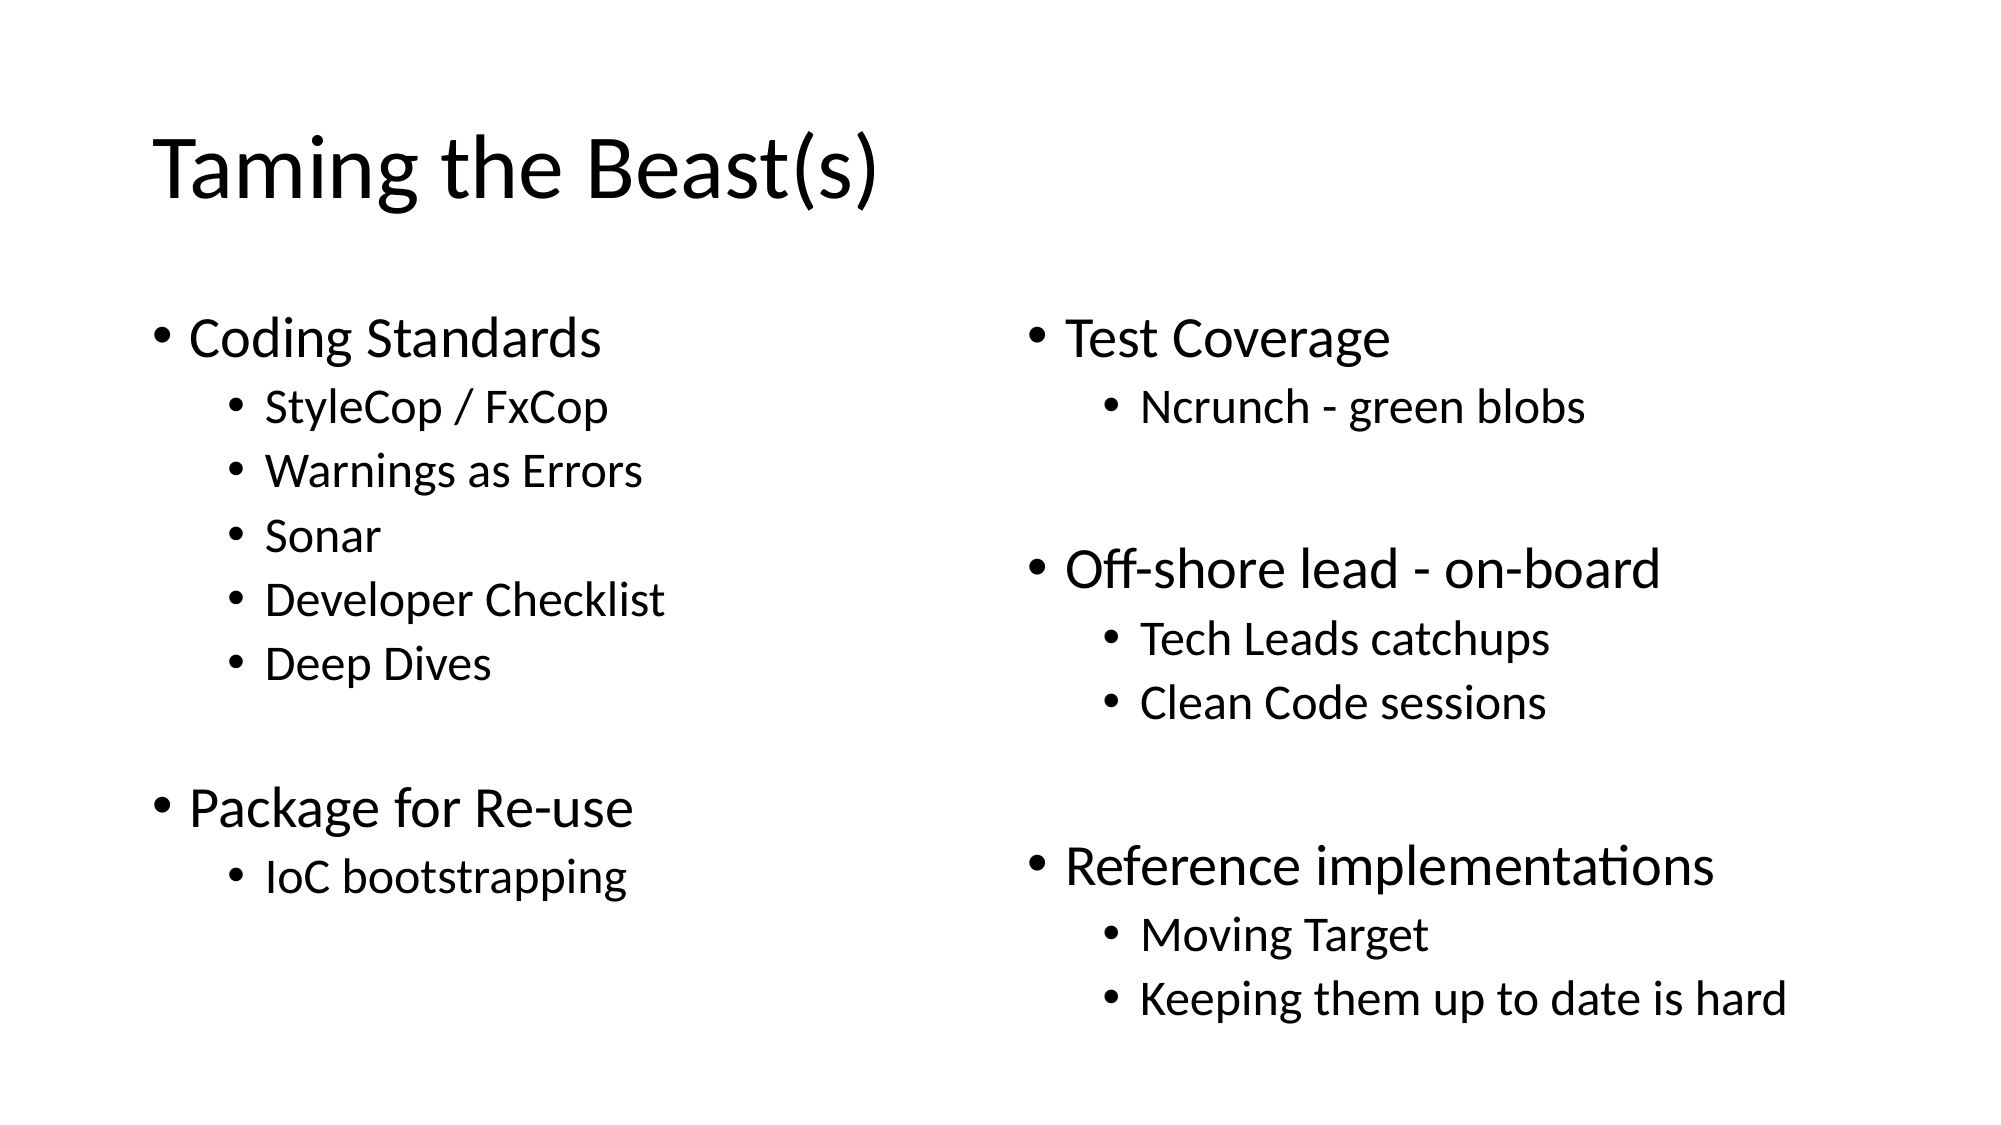

# Taming the Beast(s)
Coding Standards
StyleCop / FxCop
Warnings as Errors
Sonar
Developer Checklist
Deep Dives

Package for Re-use
IoC bootstrapping

Test Coverage
Ncrunch - green blobs

Off-shore lead - on-board
Tech Leads catchups
Clean Code sessions

Reference implementations
Moving Target
Keeping them up to date is hard